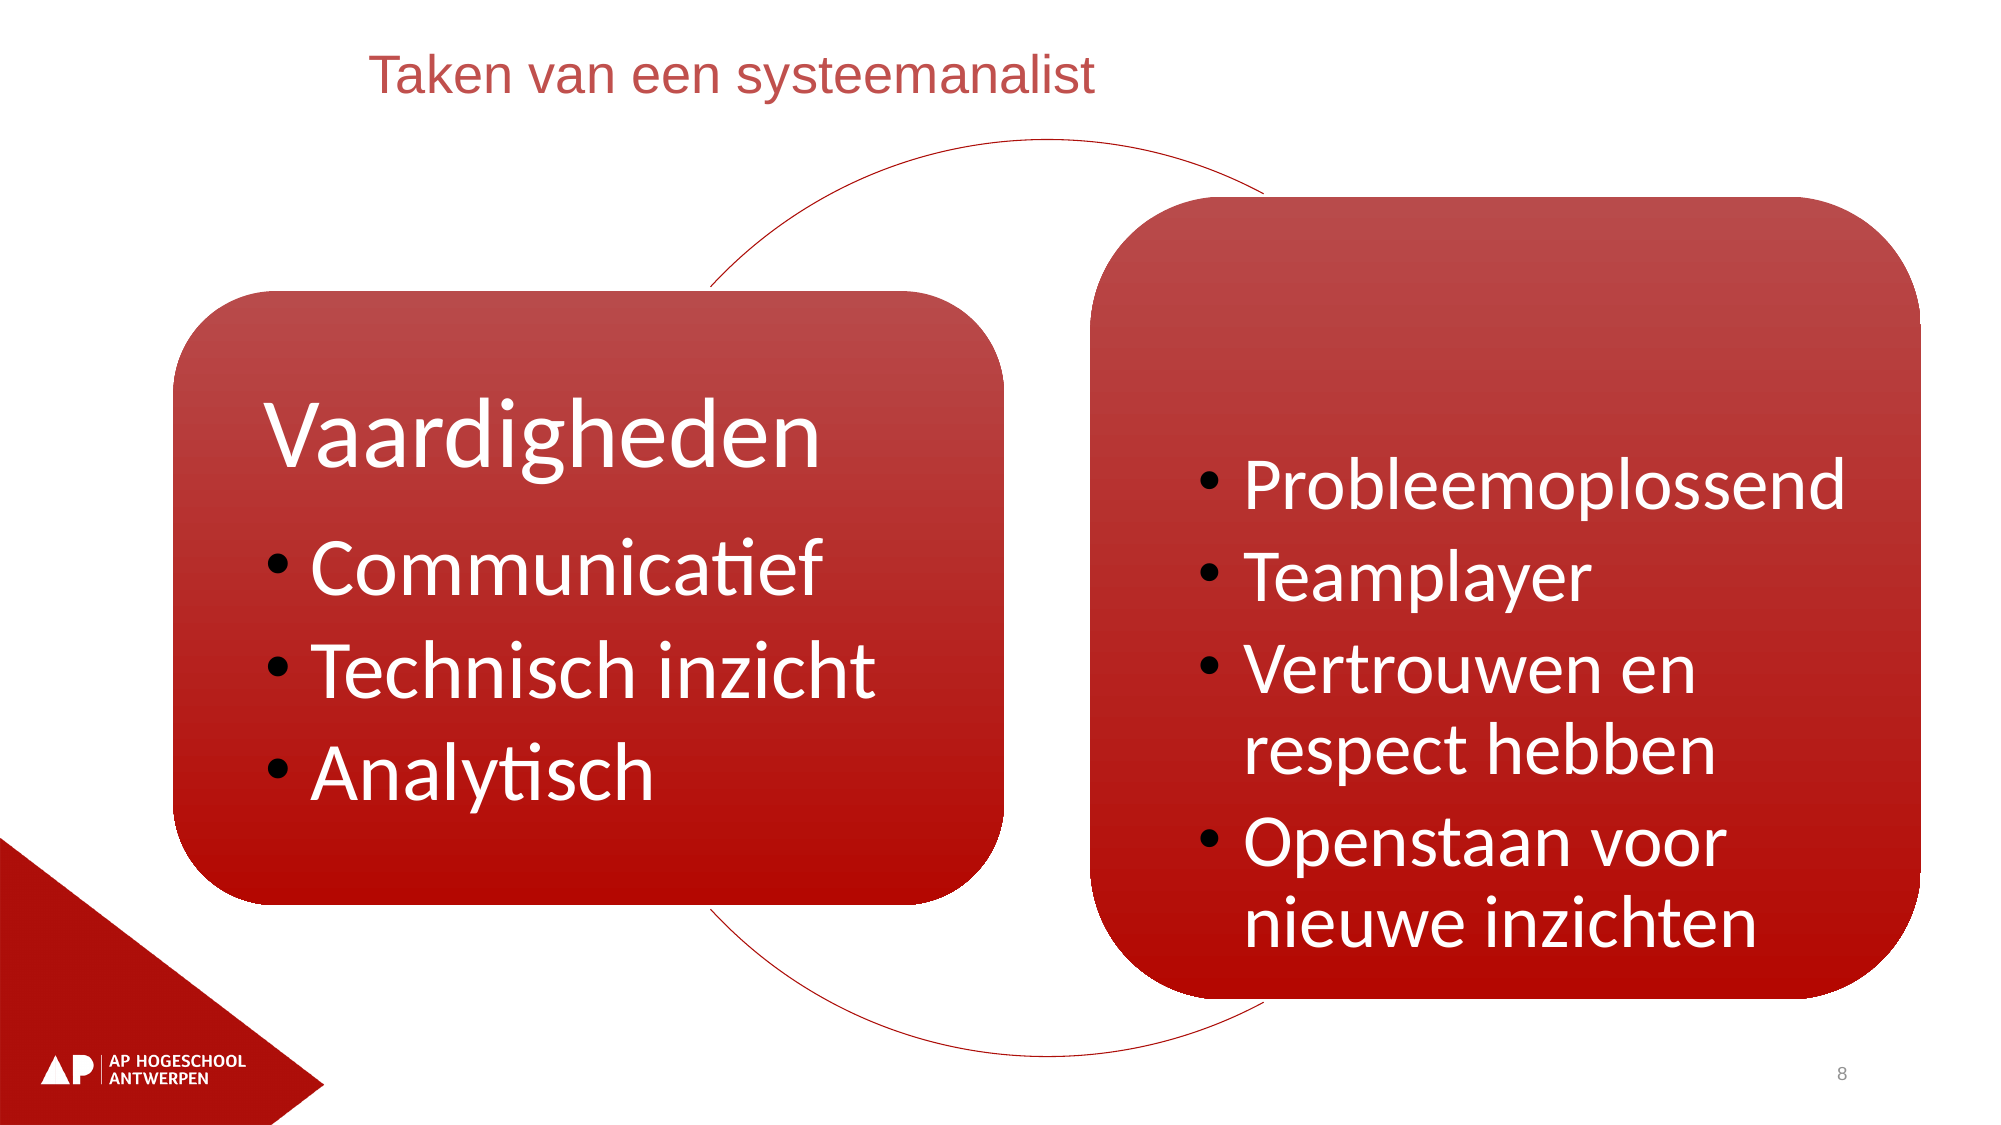

Taken van een systeemanalist
Vaardigheden
Communicatief
Technisch inzicht
Analytisch

Probleemoplossend
Teamplayer
Vertrouwen en respect hebben
Openstaan voor nieuwe inzichten
8